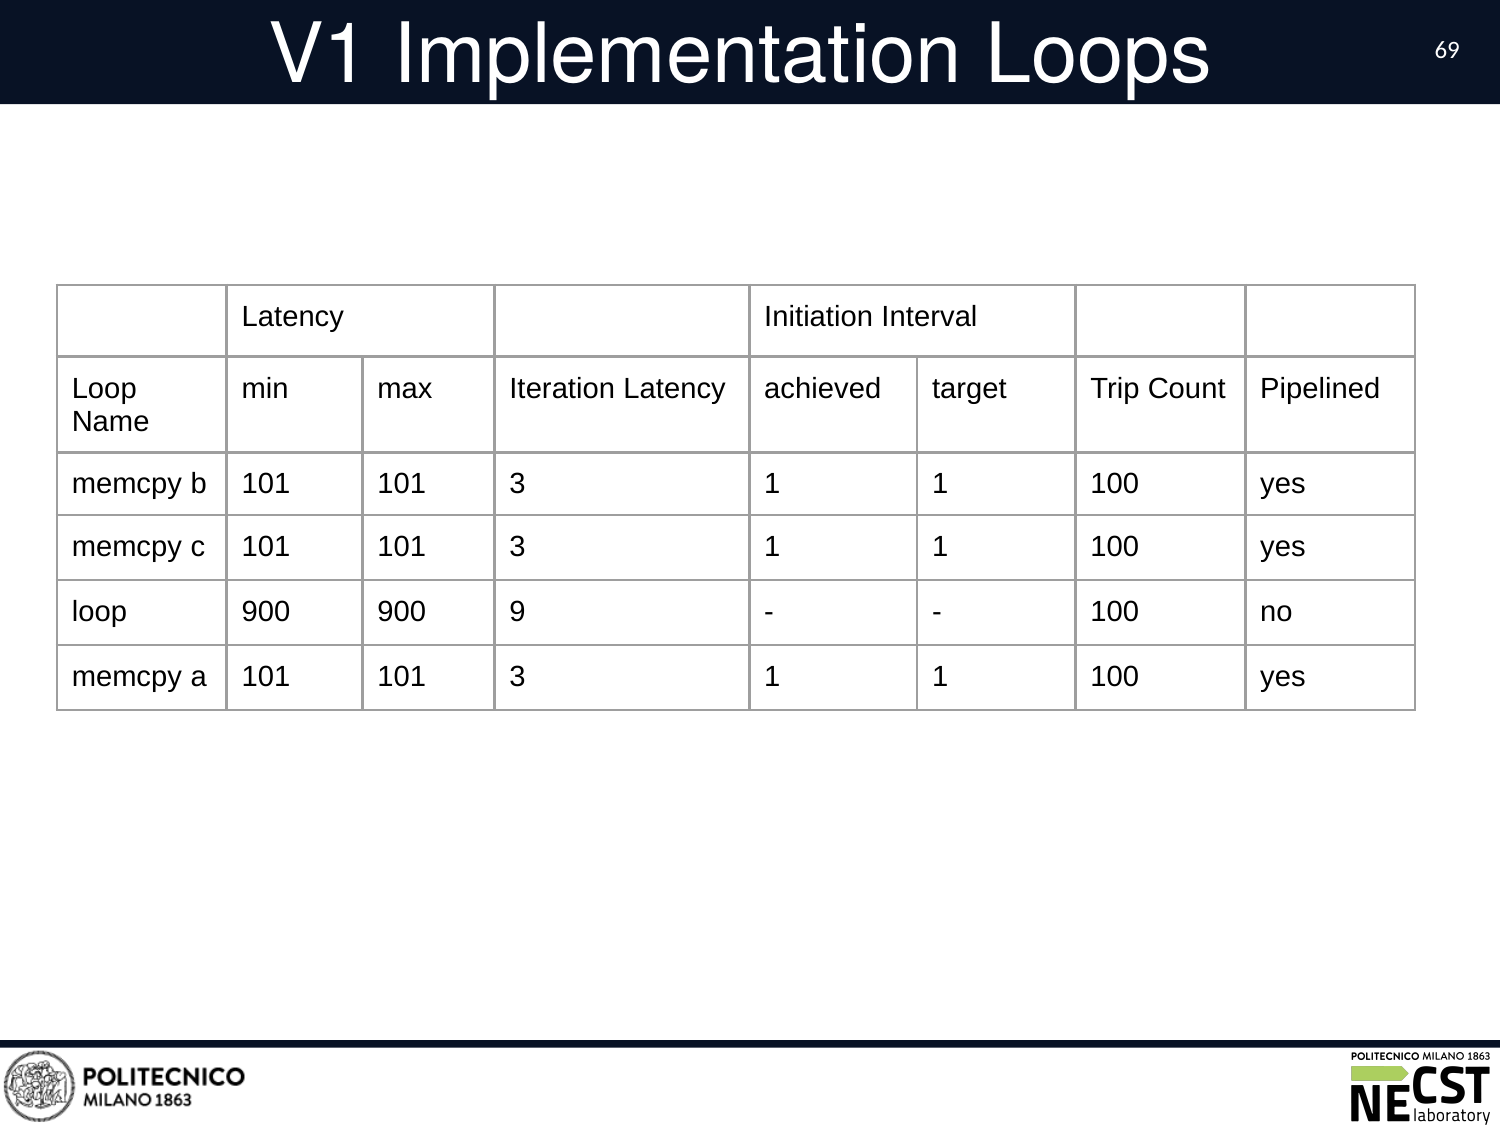

# V1 Implementation Loops
69
|  | Latency |  |  | Initiation Interval |  |  |  |
| --- | --- | --- | --- | --- | --- | --- | --- |
| Loop Name | min | max | Iteration Latency | achieved | target | Trip Count | Pipelined |
| memcpy b | 101 | 101 | 3 | 1 | 1 | 100 | yes |
| memcpy c | 101 | 101 | 3 | 1 | 1 | 100 | yes |
| loop | 900 | 900 | 9 | - | - | 100 | no |
| memcpy a | 101 | 101 | 3 | 1 | 1 | 100 | yes |